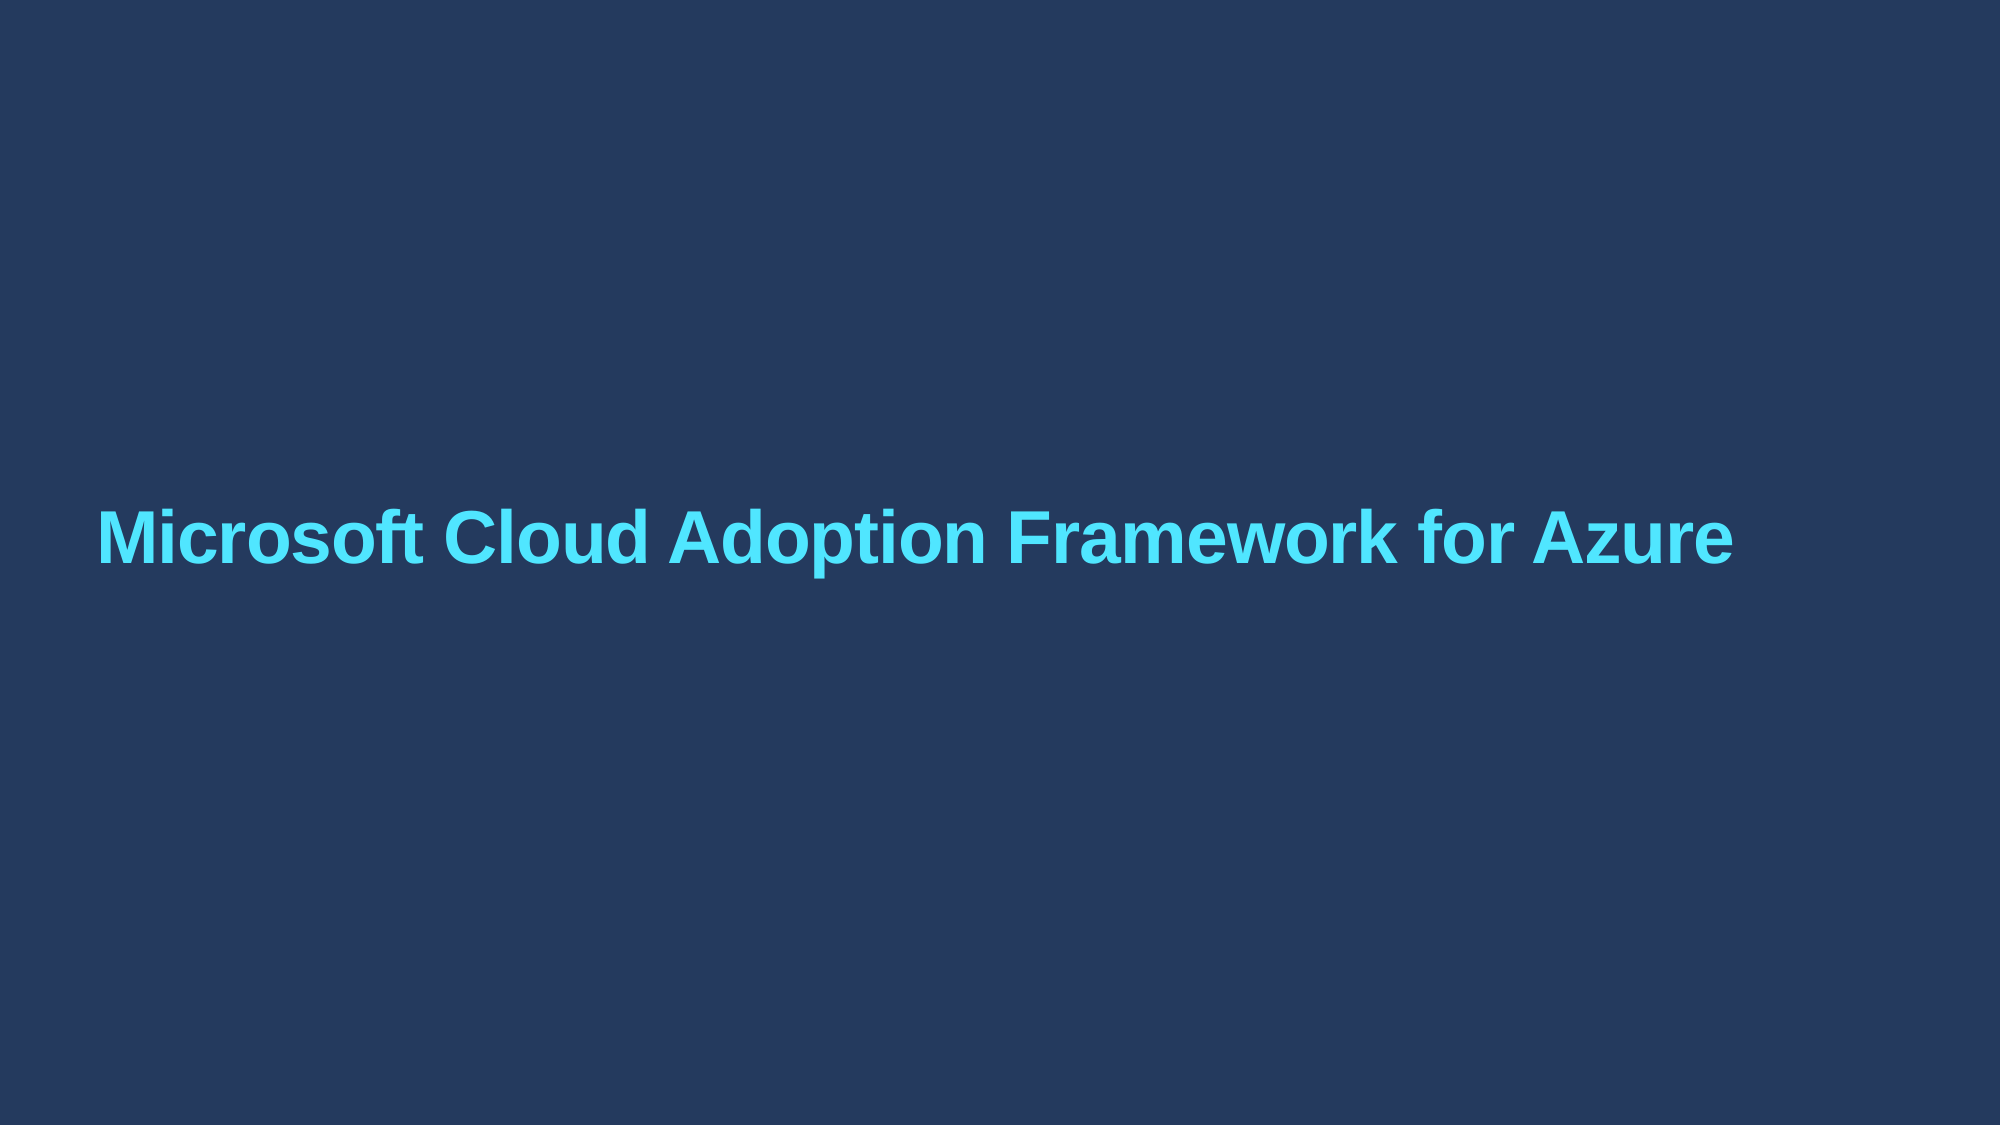

# Microsoft Cloud Adoption Framework for Azure